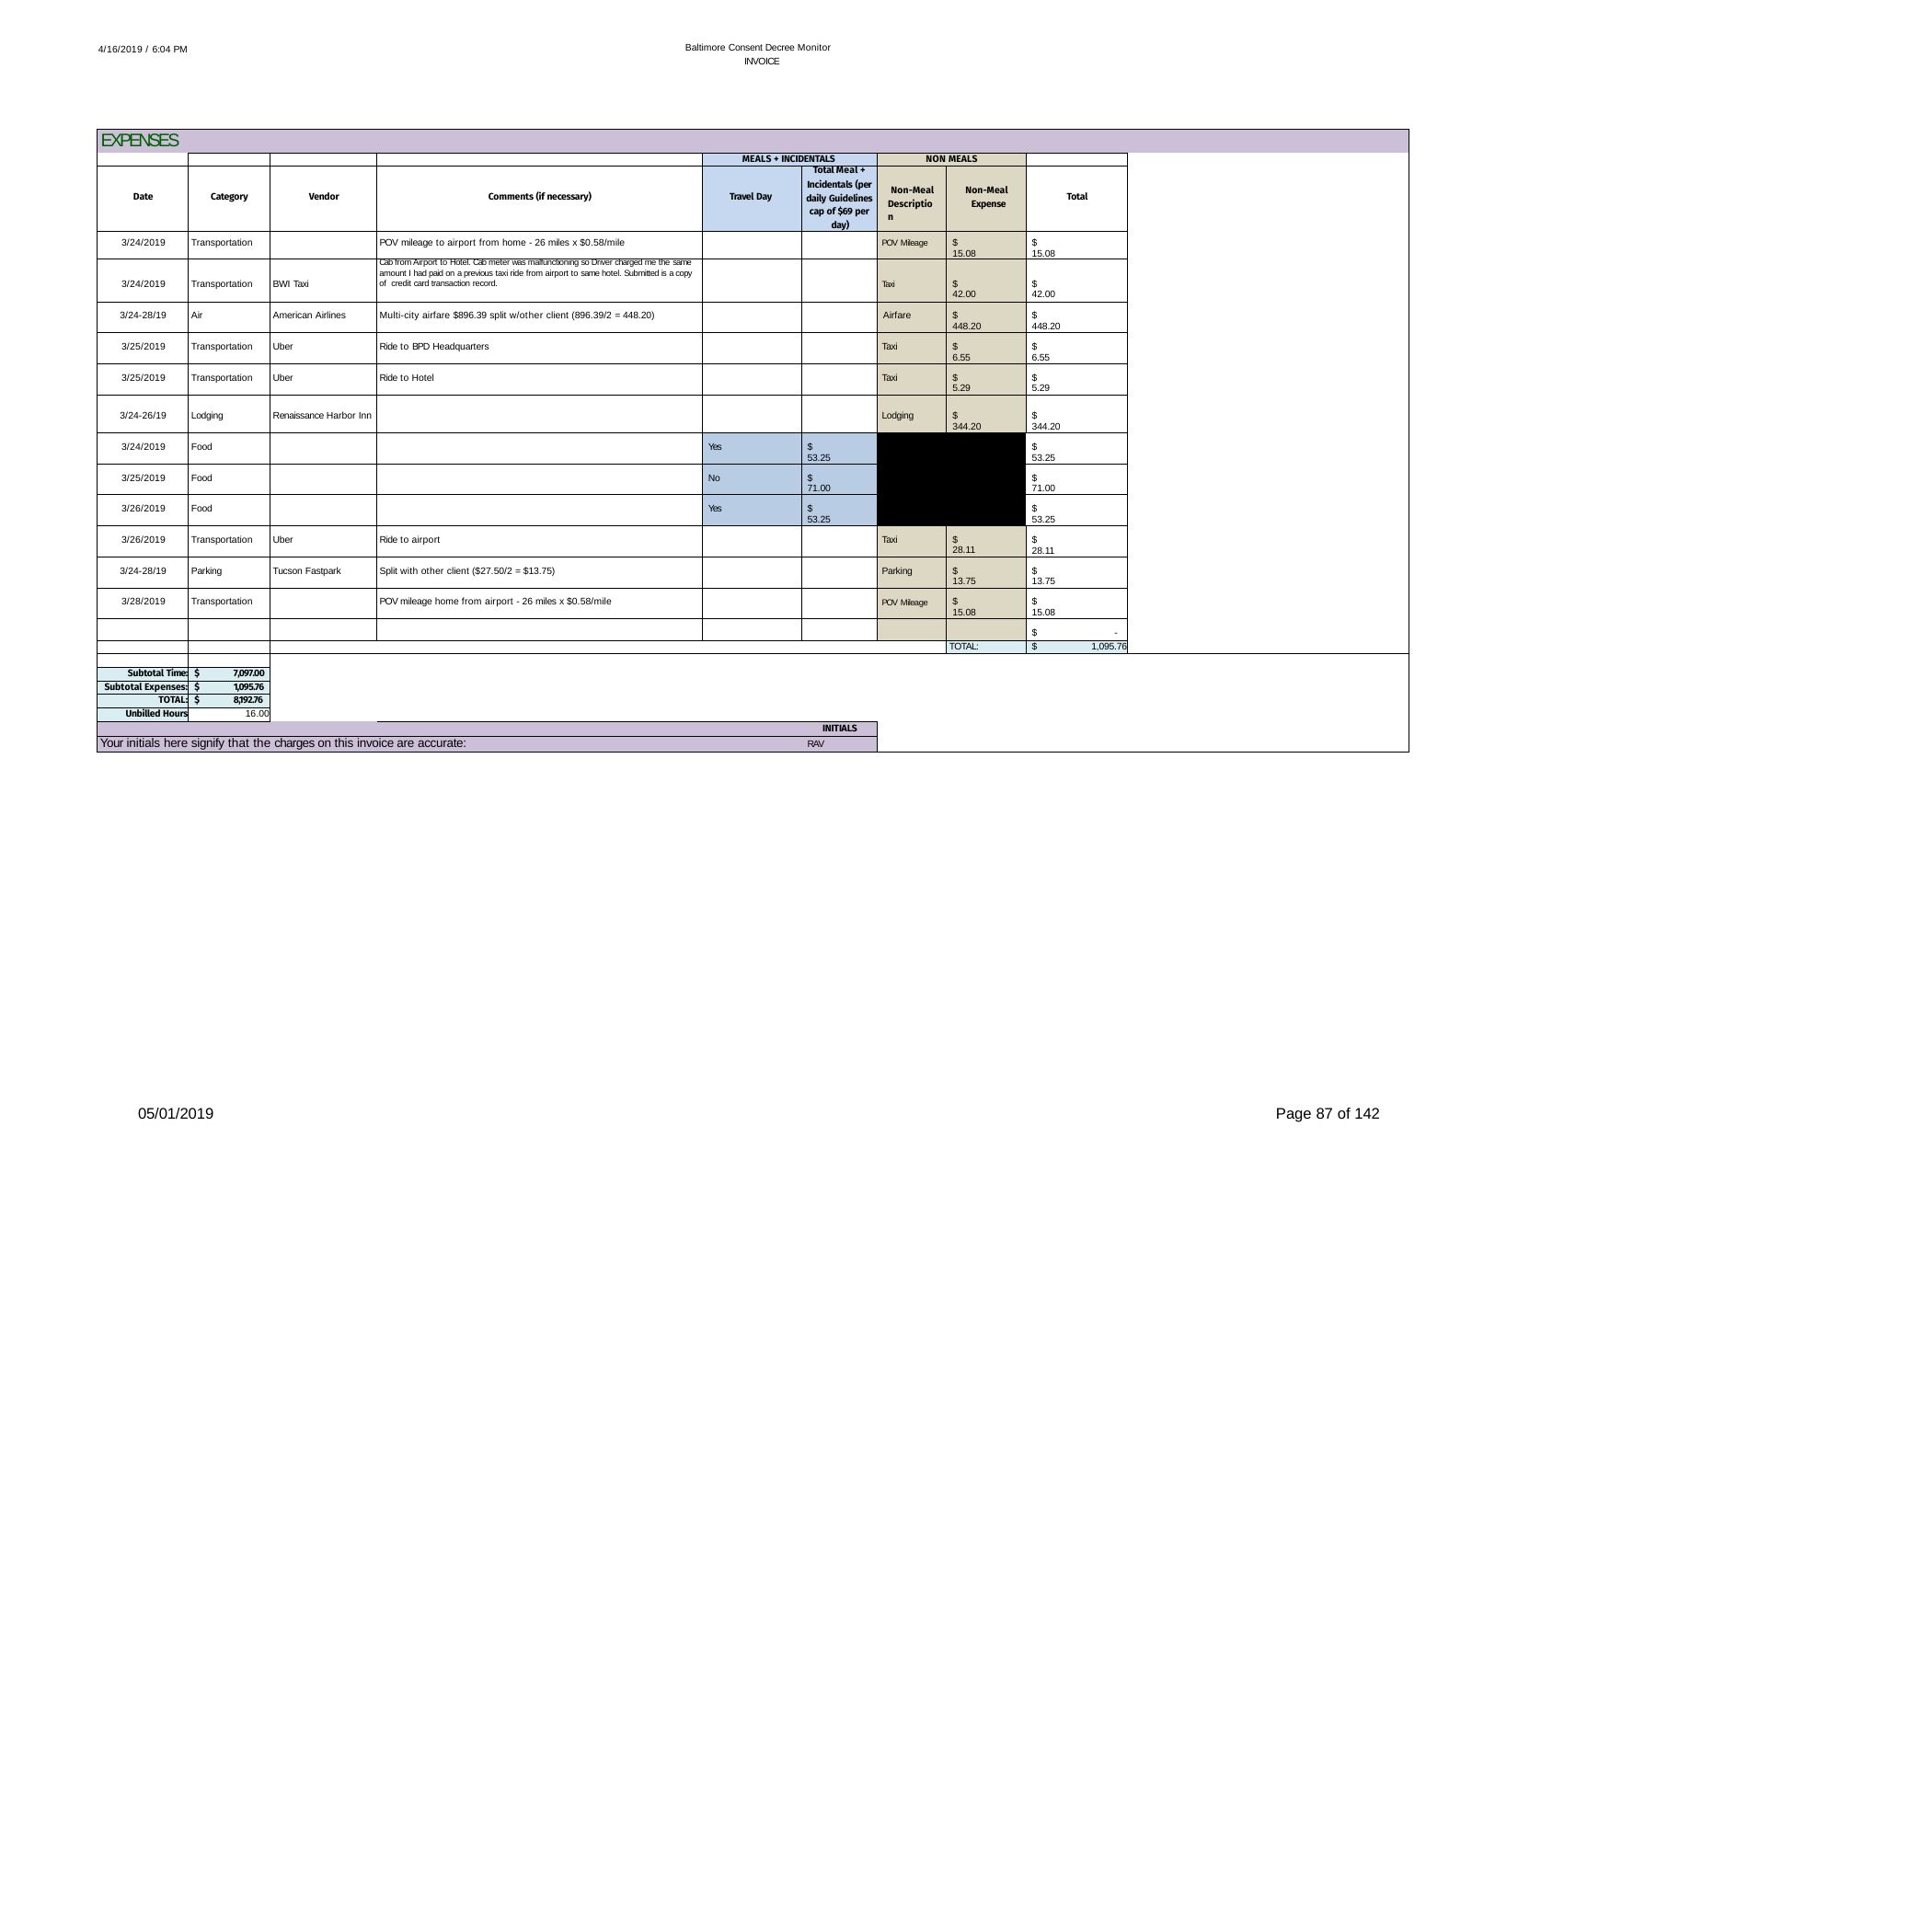

Baltimore Consent Decree Monitor  INVOICE
4/16/2019 / 6:04 PM
| EXPENSES |  |  |  |  |  |  |  |  |  |
| --- | --- | --- | --- | --- | --- | --- | --- | --- | --- |
|  |  |  |  | MEALS + INCIDENTALS |  | NON MEALS |  |  |  |
| Date | Category | Vendor | Comments (if necessary) | Travel Day | Total Meal + Incidentals (per daily Guidelines cap of $69 per day) | Non-Meal Description | Non-Meal Expense | Total |  |
| 3/24/2019 | Transportation |  | POV mileage to airport from home - 26 miles x $0.58/mile |  |  | POV Mileage | $ 15.08 | $ 15.08 |  |
| 3/24/2019 | Transportation | BWI Taxi | Cab from Airport to Hotel. Cab meter was malfunctioning so Driver charged me the same amount I had paid on a previous taxi ride from airport to same hotel. Submitted is a copy of credit card transaction record. |  |  | Taxi | $ 42.00 | $ 42.00 |  |
| 3/24-28/19 | Air | American Airlines | Multi-city airfare $896.39 split w/other client (896.39/2 = 448.20) |  |  | Airfare | $ 448.20 | $ 448.20 |  |
| 3/25/2019 | Transportation | Uber | Ride to BPD Headquarters |  |  | Taxi | $ 6.55 | $ 6.55 |  |
| 3/25/2019 | Transportation | Uber | Ride to Hotel |  |  | Taxi | $ 5.29 | $ 5.29 |  |
| 3/24-26/19 | Lodging | Renaissance Harbor Inn |  |  |  | Lodging | $ 344.20 | $ 344.20 |  |
| 3/24/2019 | Food |  |  | Yes | $ 53.25 |  |  | $ 53.25 |  |
| 3/25/2019 | Food |  |  | No | $ 71.00 |  |  | $ 71.00 |  |
| 3/26/2019 | Food |  |  | Yes | $ 53.25 |  |  | $ 53.25 |  |
| 3/26/2019 | Transportation | Uber | Ride to airport |  |  | Taxi | $ 28.11 | $ 28.11 |  |
| 3/24-28/19 | Parking | Tucson Fastpark | Split with other client ($27.50/2 = $13.75) |  |  | Parking | $ 13.75 | $ 13.75 |  |
| 3/28/2019 | Transportation |  | POV mileage home from airport - 26 miles x $0.58/mile |  |  | POV Mileage | $ 15.08 | $ 15.08 |  |
|  |  |  |  |  |  |  |  | $ - |  |
|  |  |  |  |  |  |  | TOTAL: | $ 1,095.76 |  |
|  |  |  |  |  |  |  |  |  |  |
| Subtotal Time: | $ 7,097.00 |  |  |  |  |  |  |  |  |
| Subtotal Expenses: | $ 1,095.76 |  |  |  |  |  |  |  |  |
| TOTAL: | $ 8,192.76 |  |  |  |  |  |  |  |  |
| Unbilled Hours | 16.00 |  |  |  |  |  |  |  |  |
|  |  |  |  |  | INITIALS |  |  |  |  |
| Your initials here signify that the charges on this invoice are accurate: |  |  |  |  | RAV |  |  |  |  |
Page 87 of 142
05/01/2019